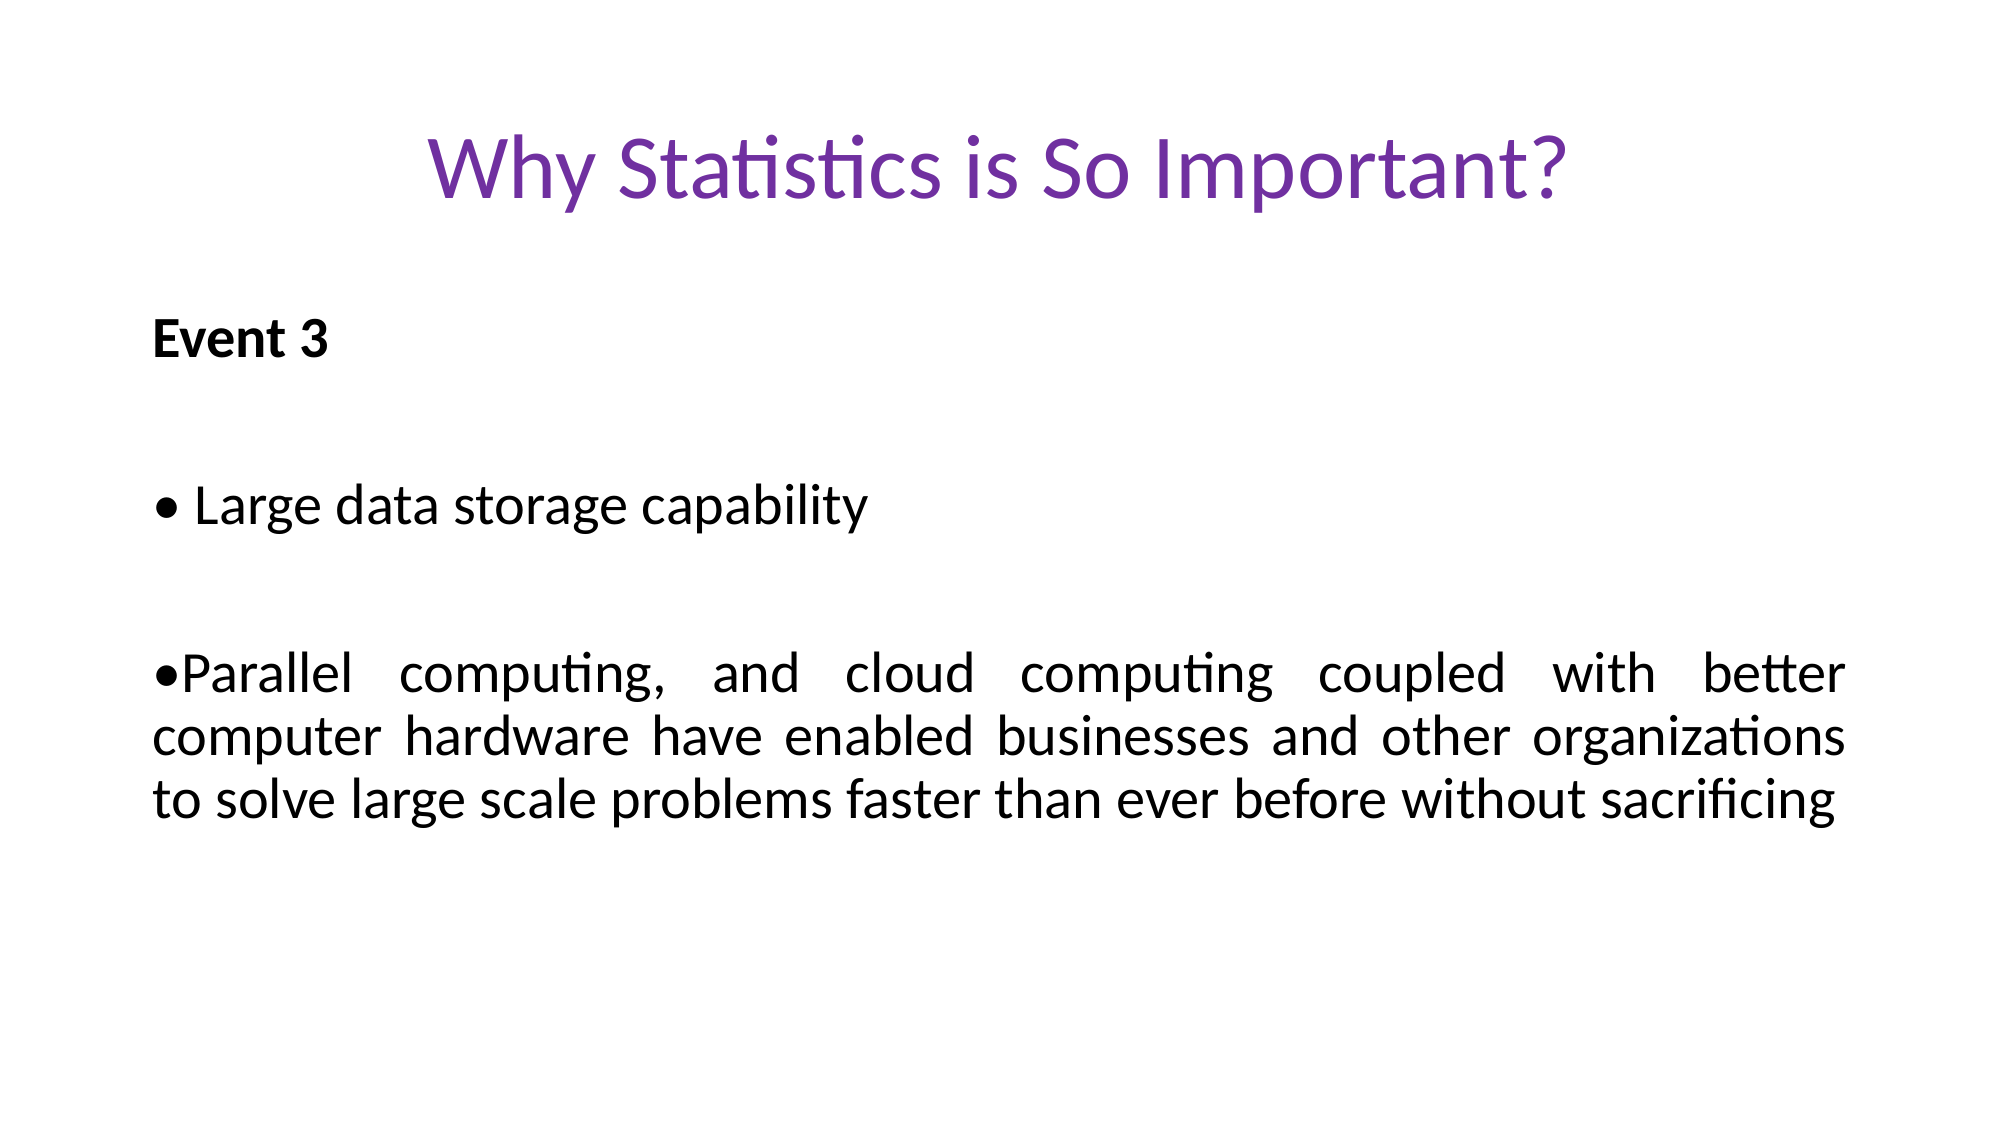

# Why Statistics is So Important?
Event 3

• Large data storage capability

•Parallel computing, and cloud computing coupled with better computer hardware have enabled businesses and other organizations to solve large scale problems faster than ever before without sacrificing